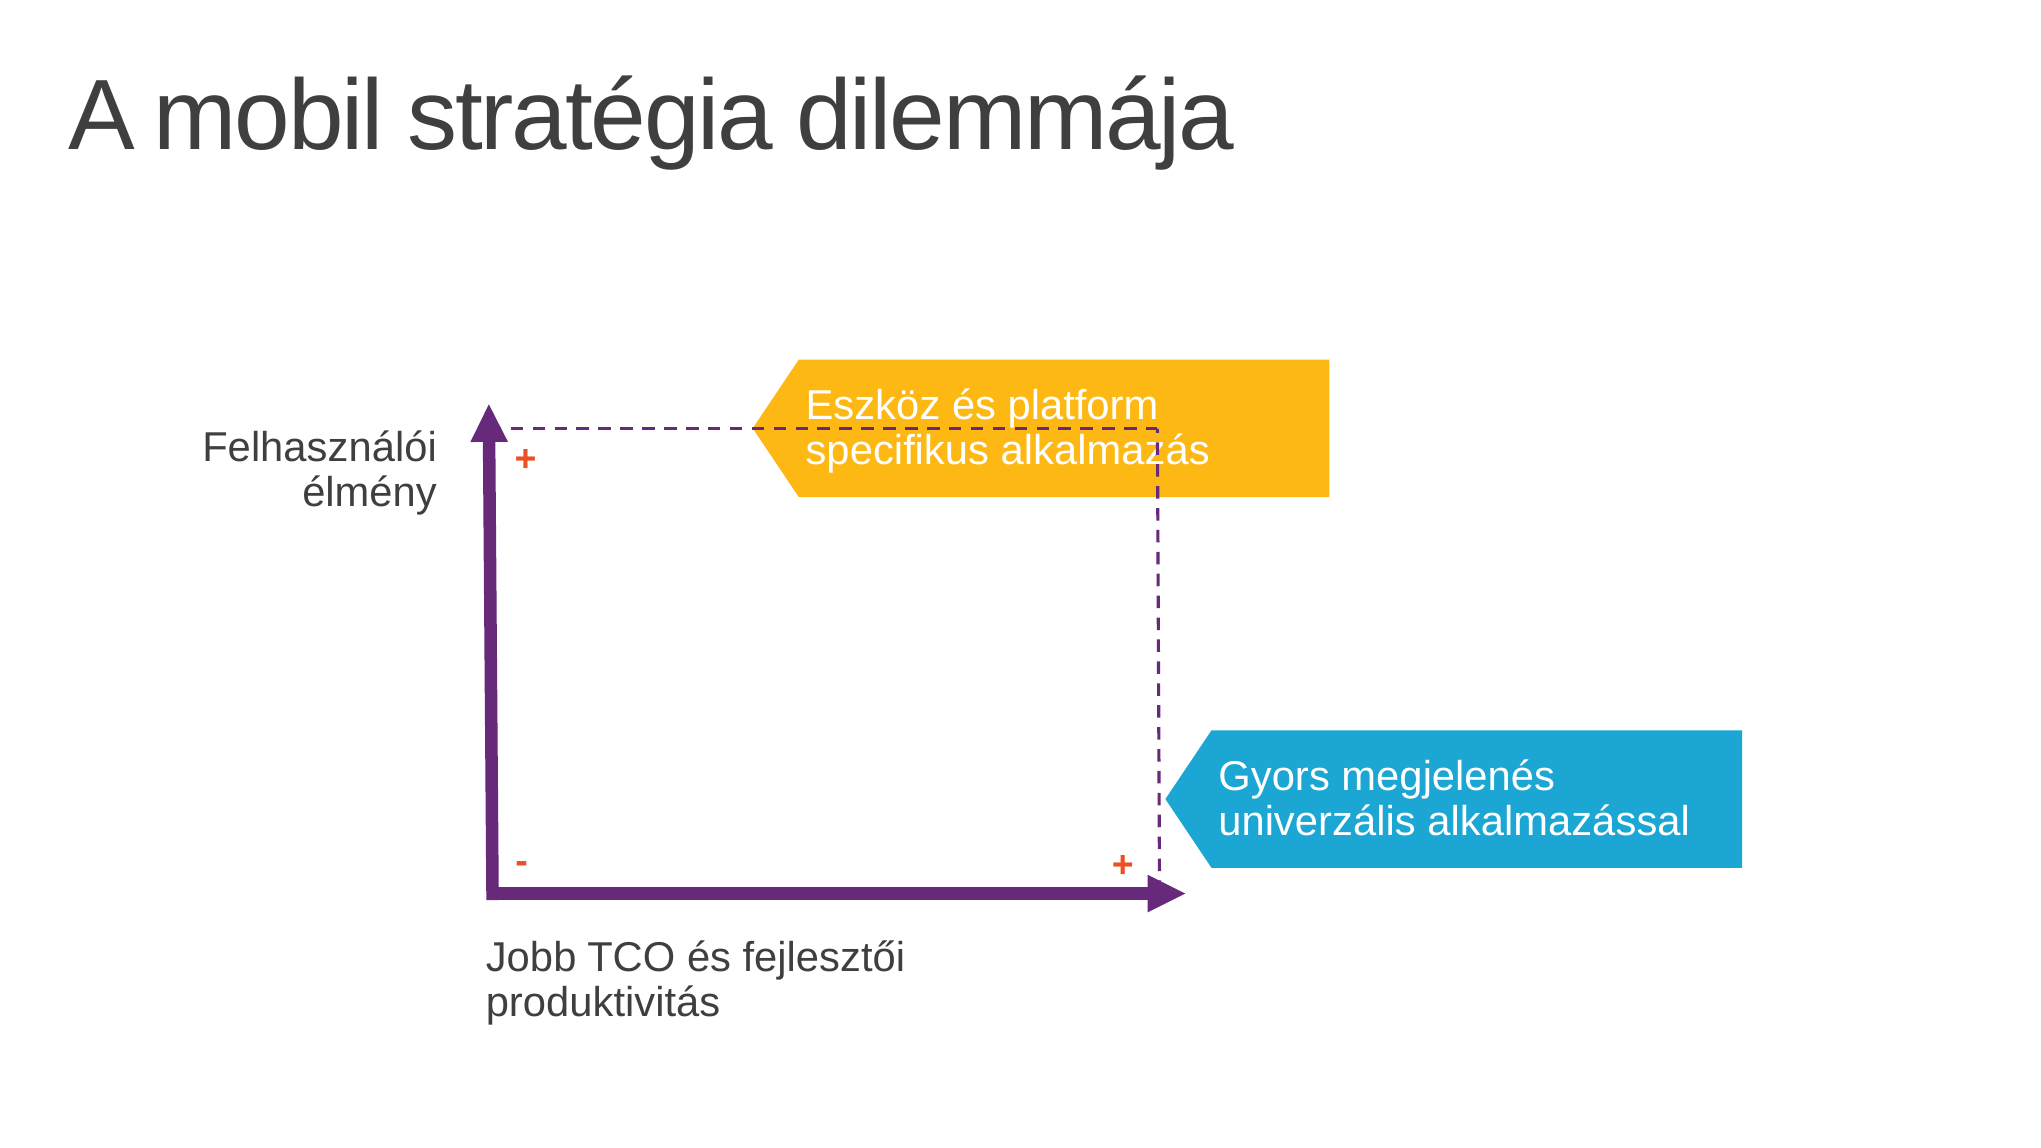

# A mobil stratégia dilemmája
Eszköz és platform specifikus alkalmazás
Felhasználói élmény
+
Gyors megjelenés univerzális alkalmazással
-
+
Jobb TCO és fejlesztői produktivitás